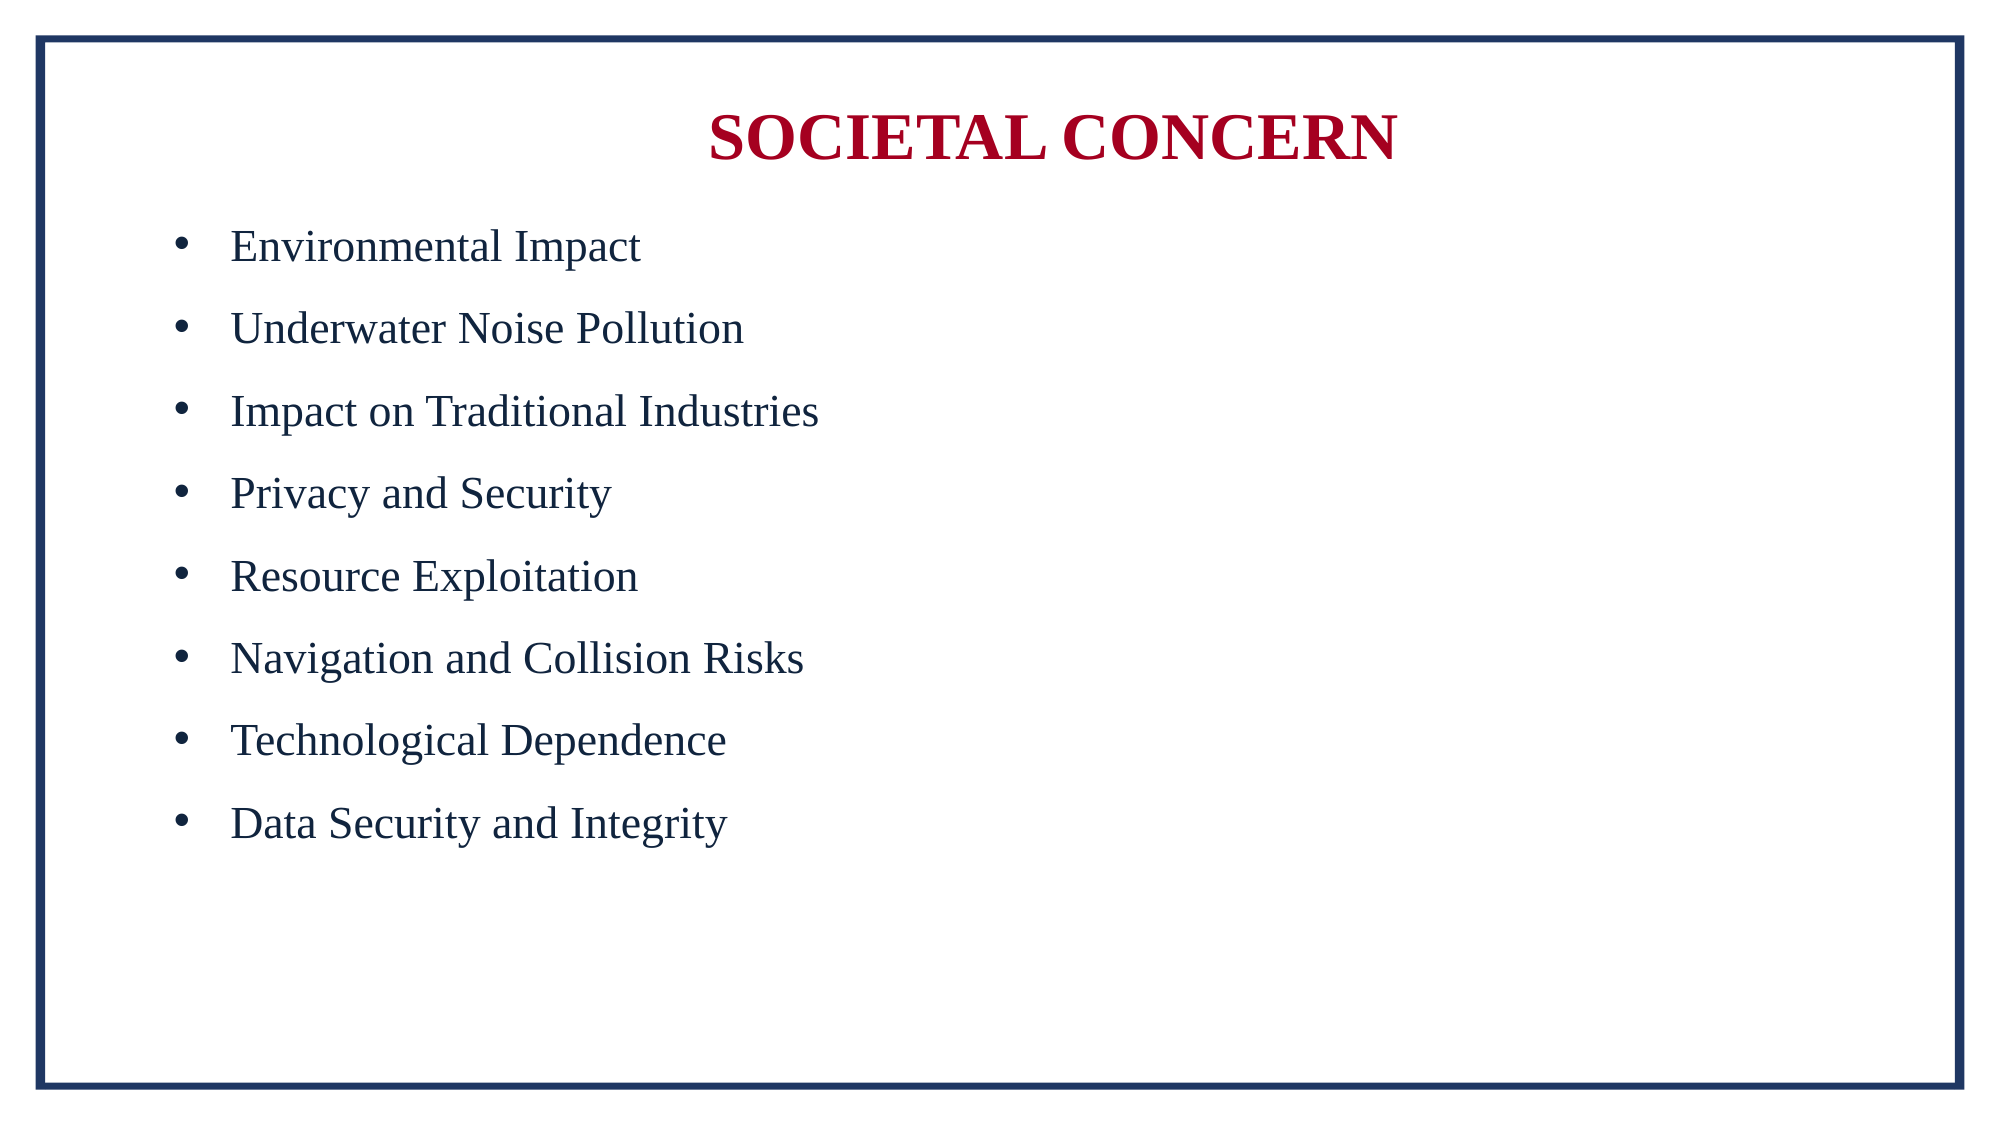

# SOCIETAL CONCERN
Environmental Impact
Underwater Noise Pollution
Impact on Traditional Industries
Privacy and Security
Resource Exploitation
Navigation and Collision Risks
Technological Dependence
Data Security and Integrity